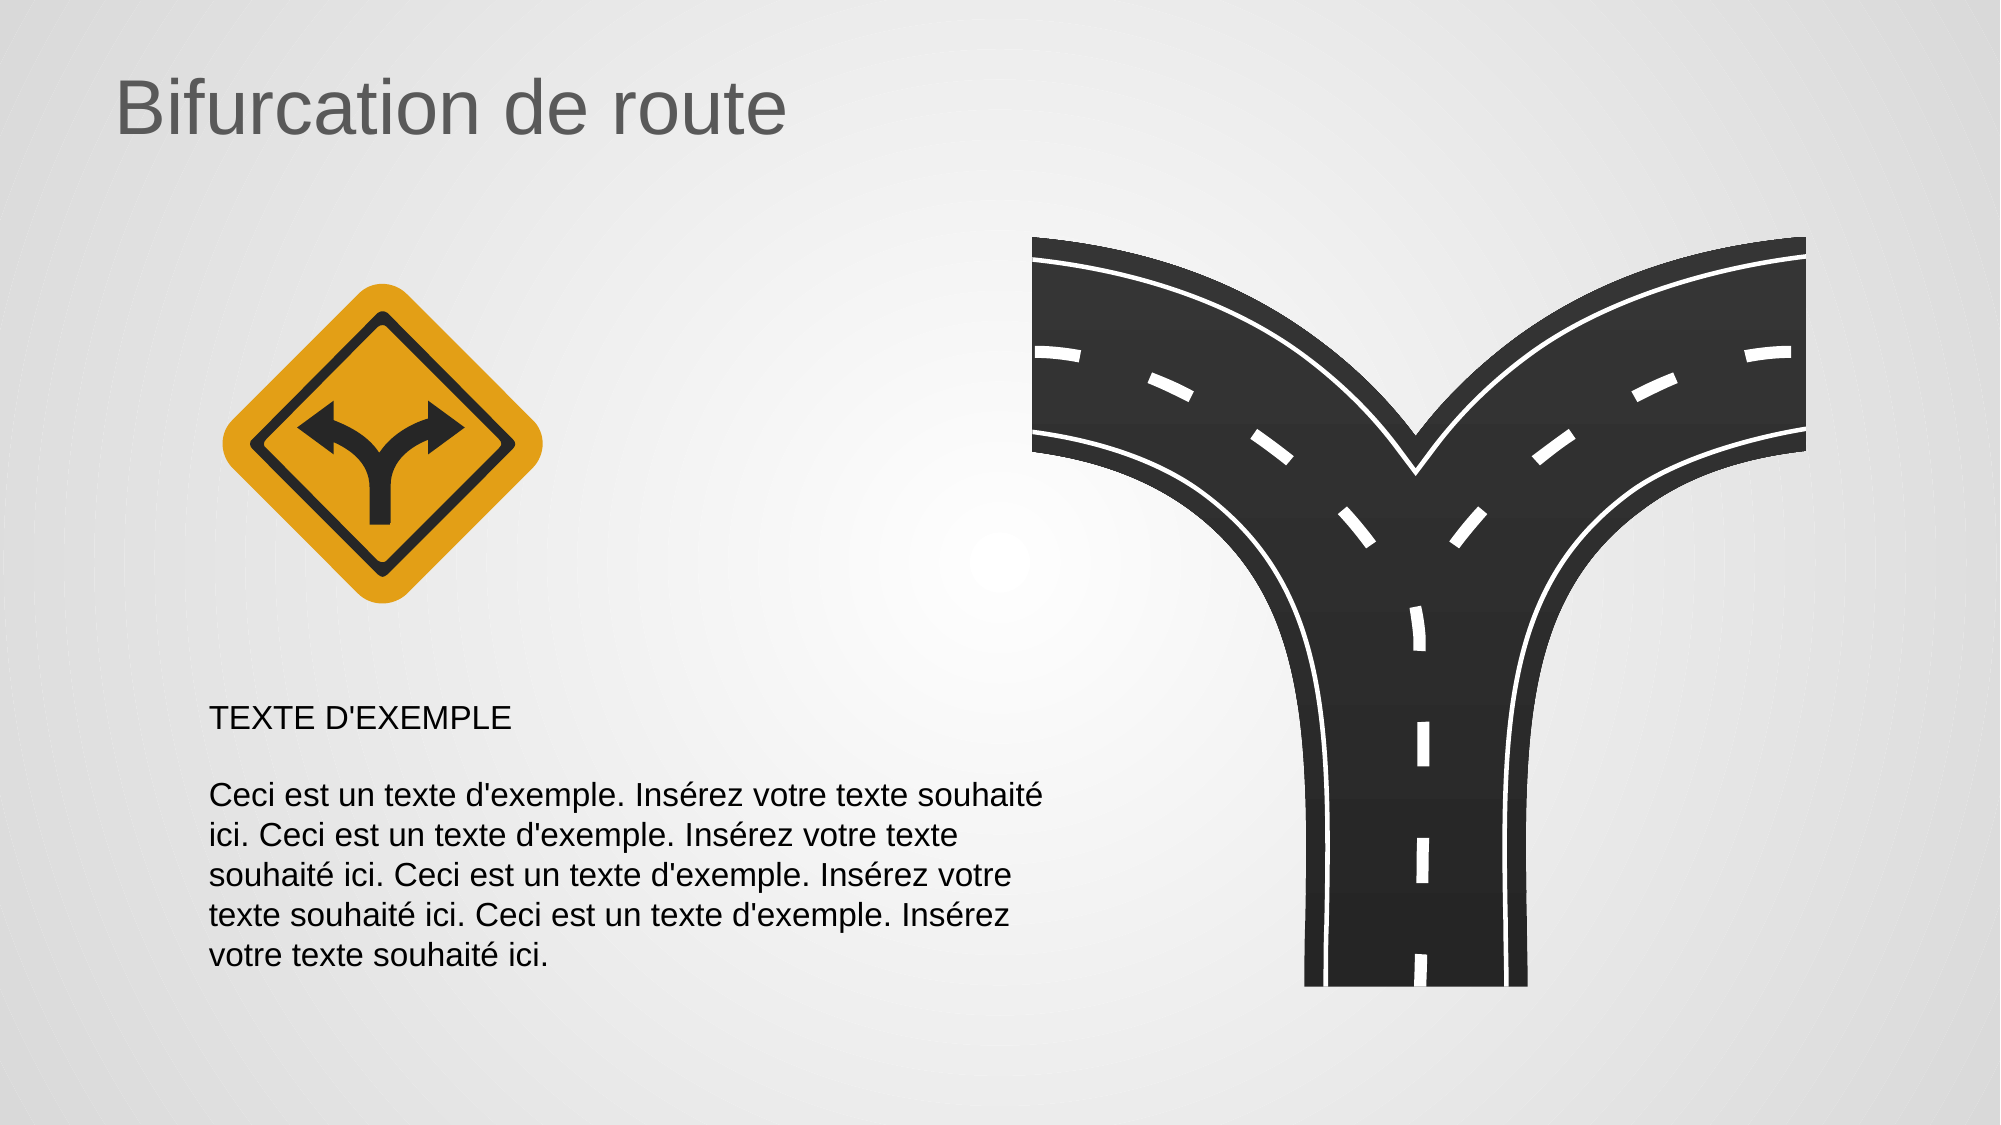

# Bifurcation de route

TEXTE D'EXEMPLE
Ceci est un texte d'exemple. Insérez votre texte souhaité ici. Ceci est un texte d'exemple. Insérez votre texte souhaité ici. Ceci est un texte d'exemple. Insérez votre texte souhaité ici. Ceci est un texte d'exemple. Insérez votre texte souhaité ici.